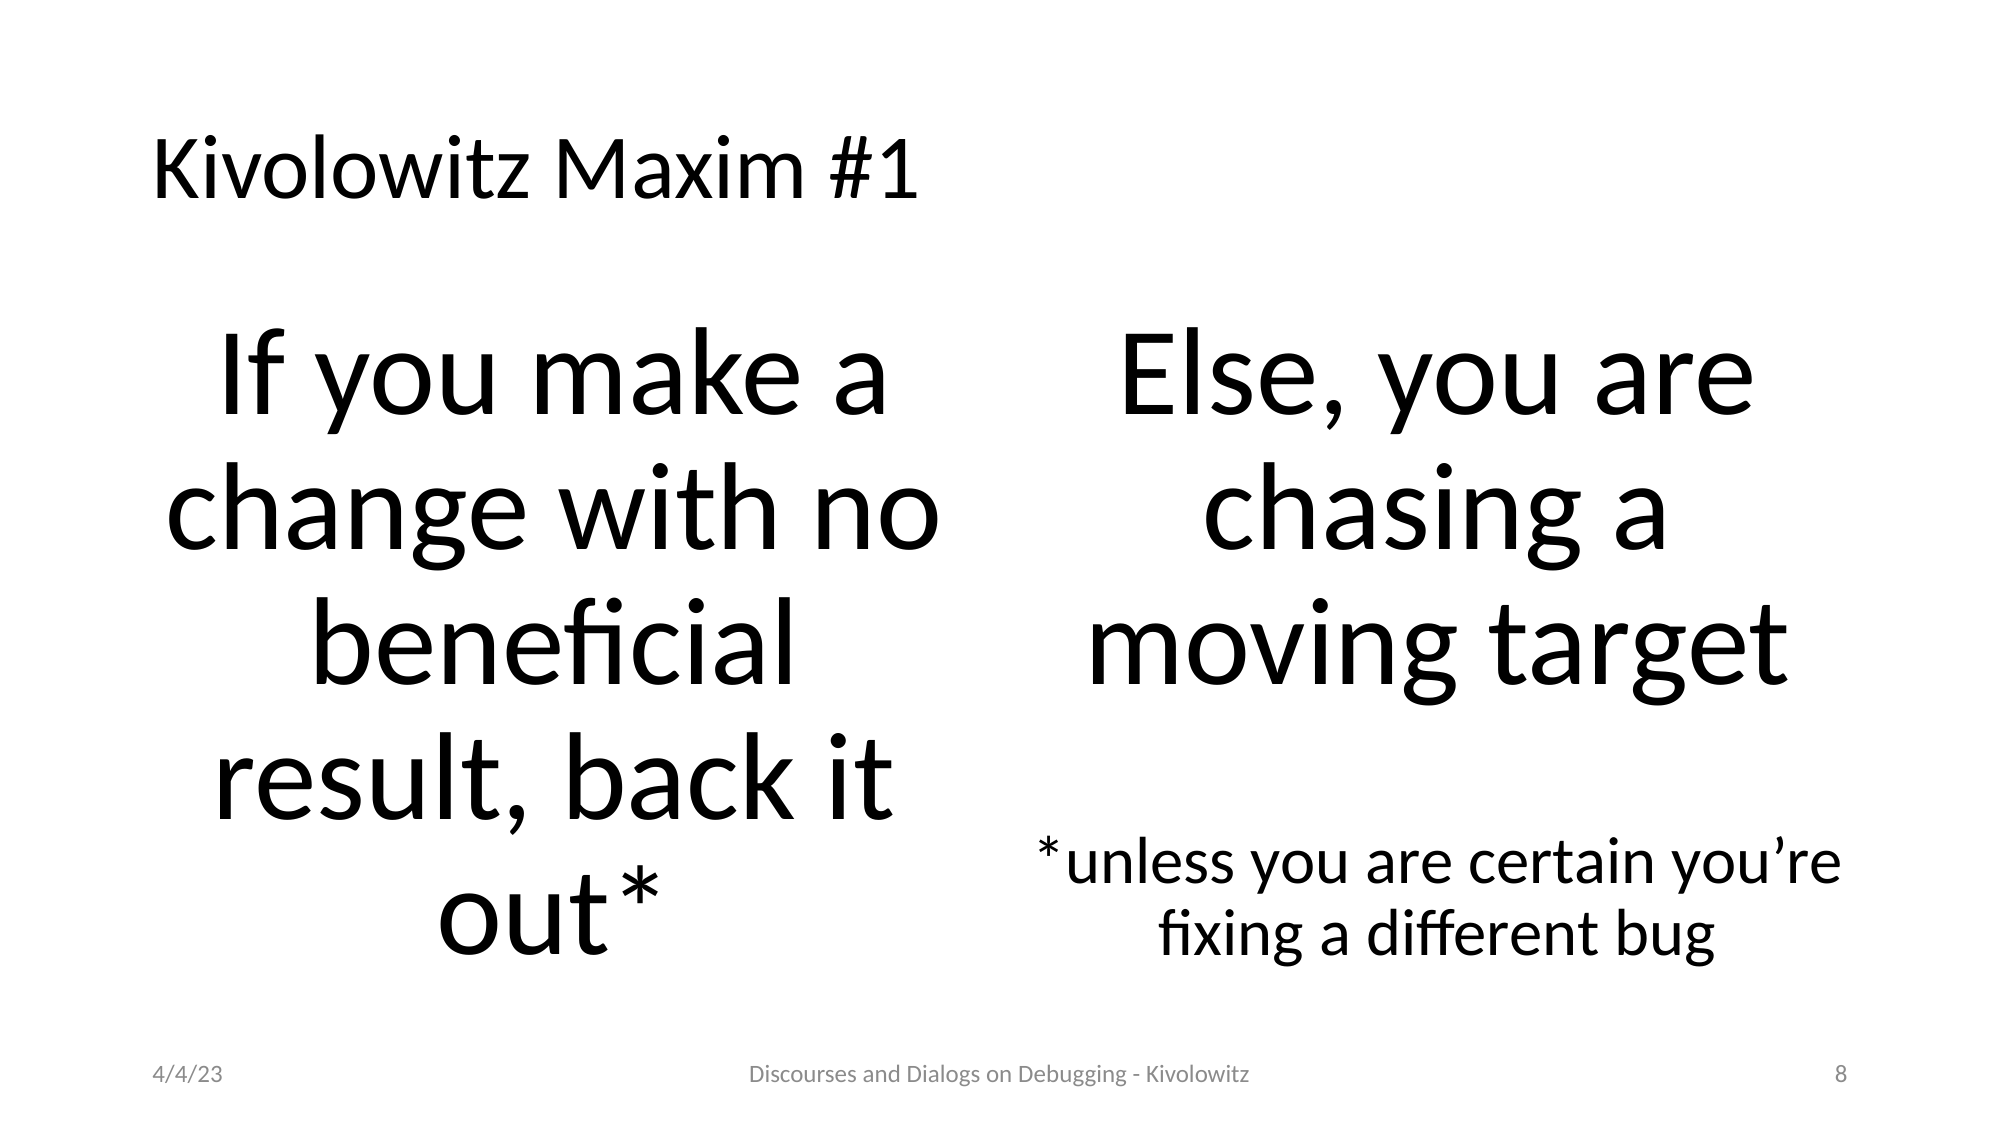

# Kivolowitz Maxim #1
If you make a change with no beneficial result, back it out*
Else, you are chasing a moving target

*unless you are certain you’re fixing a different bug
4/4/23
Discourses and Dialogs on Debugging - Kivolowitz
8